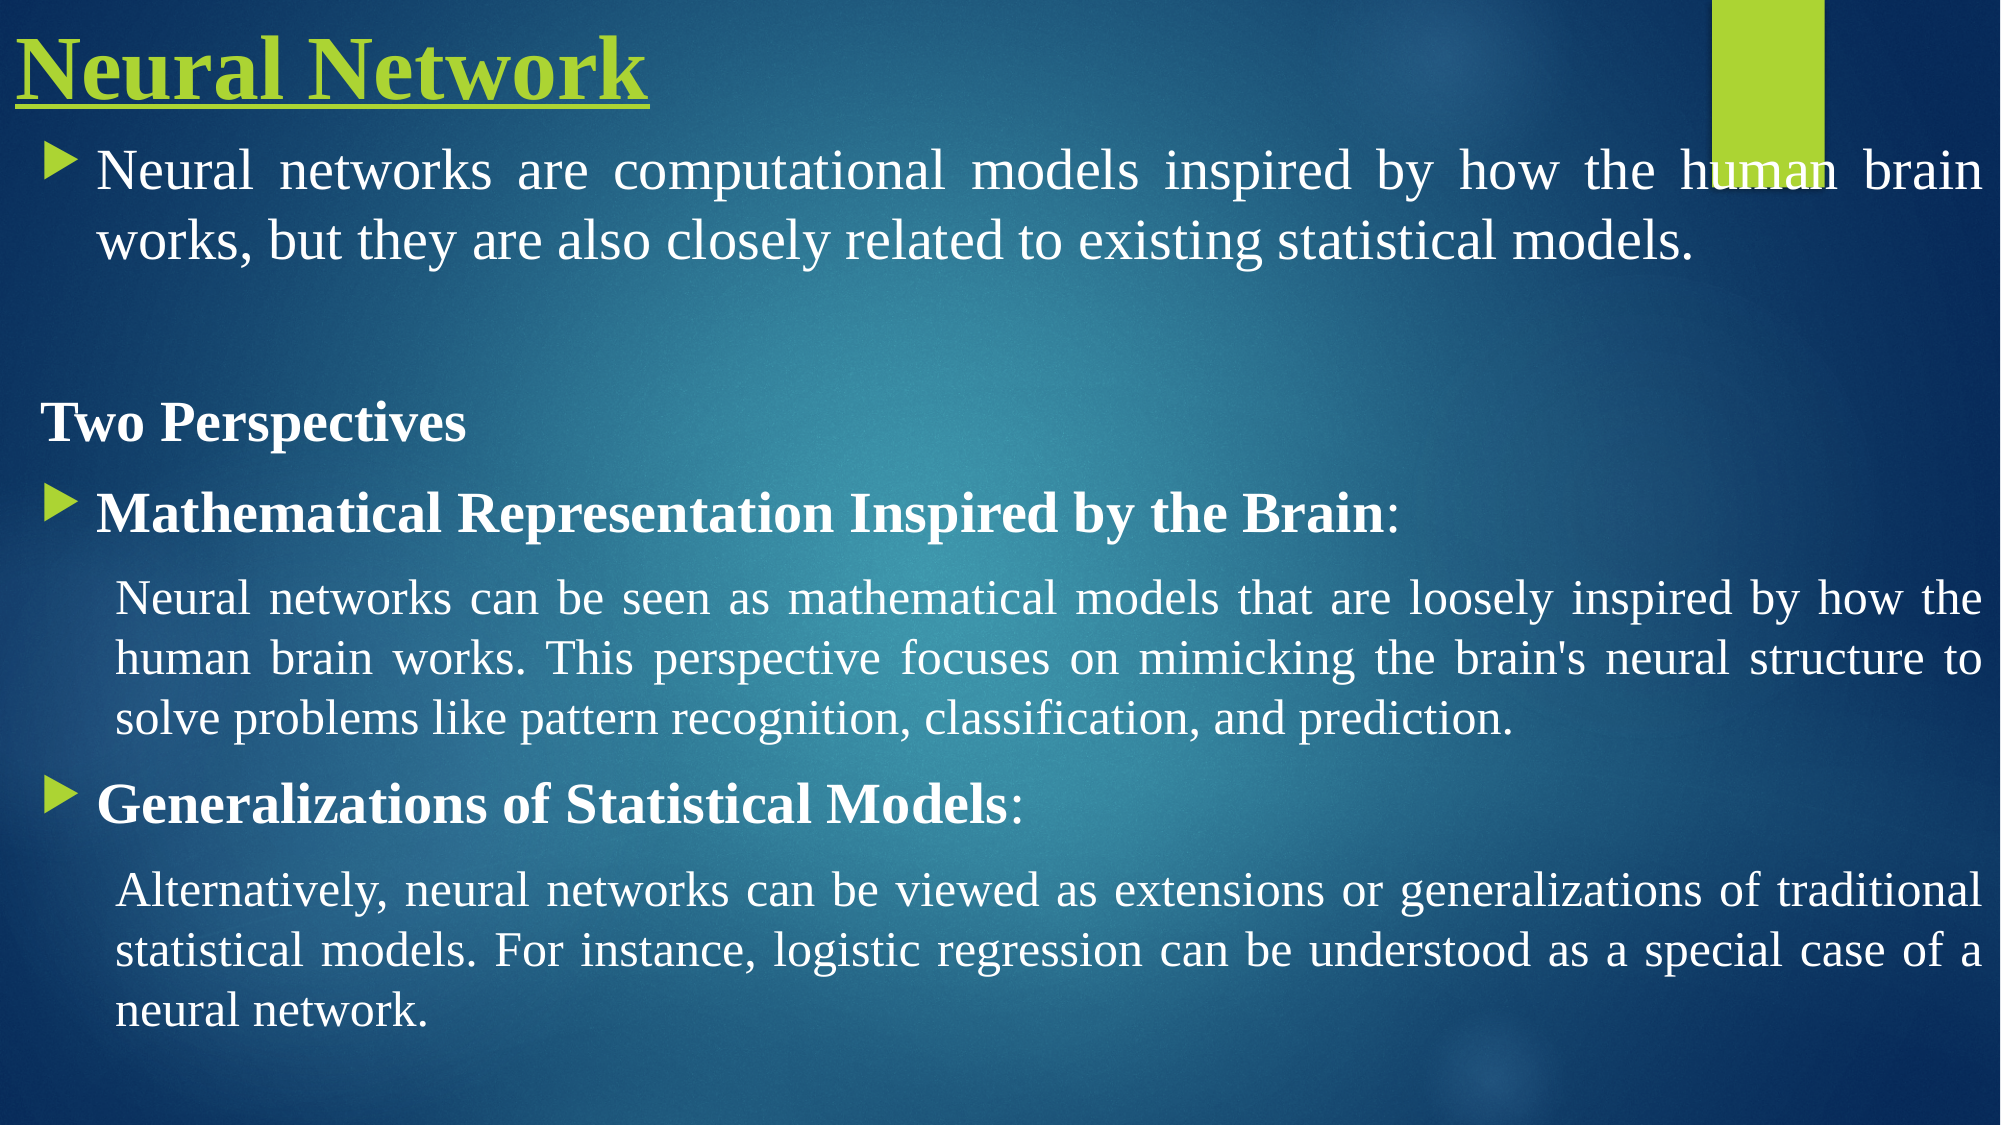

# Neural Network
Neural networks are computational models inspired by how the human brain works, but they are also closely related to existing statistical models.

Two Perspectives
Mathematical Representation Inspired by the Brain:
Neural networks can be seen as mathematical models that are loosely inspired by how the human brain works. This perspective focuses on mimicking the brain's neural structure to solve problems like pattern recognition, classification, and prediction.
Generalizations of Statistical Models:
Alternatively, neural networks can be viewed as extensions or generalizations of traditional statistical models. For instance, logistic regression can be understood as a special case of a neural network.